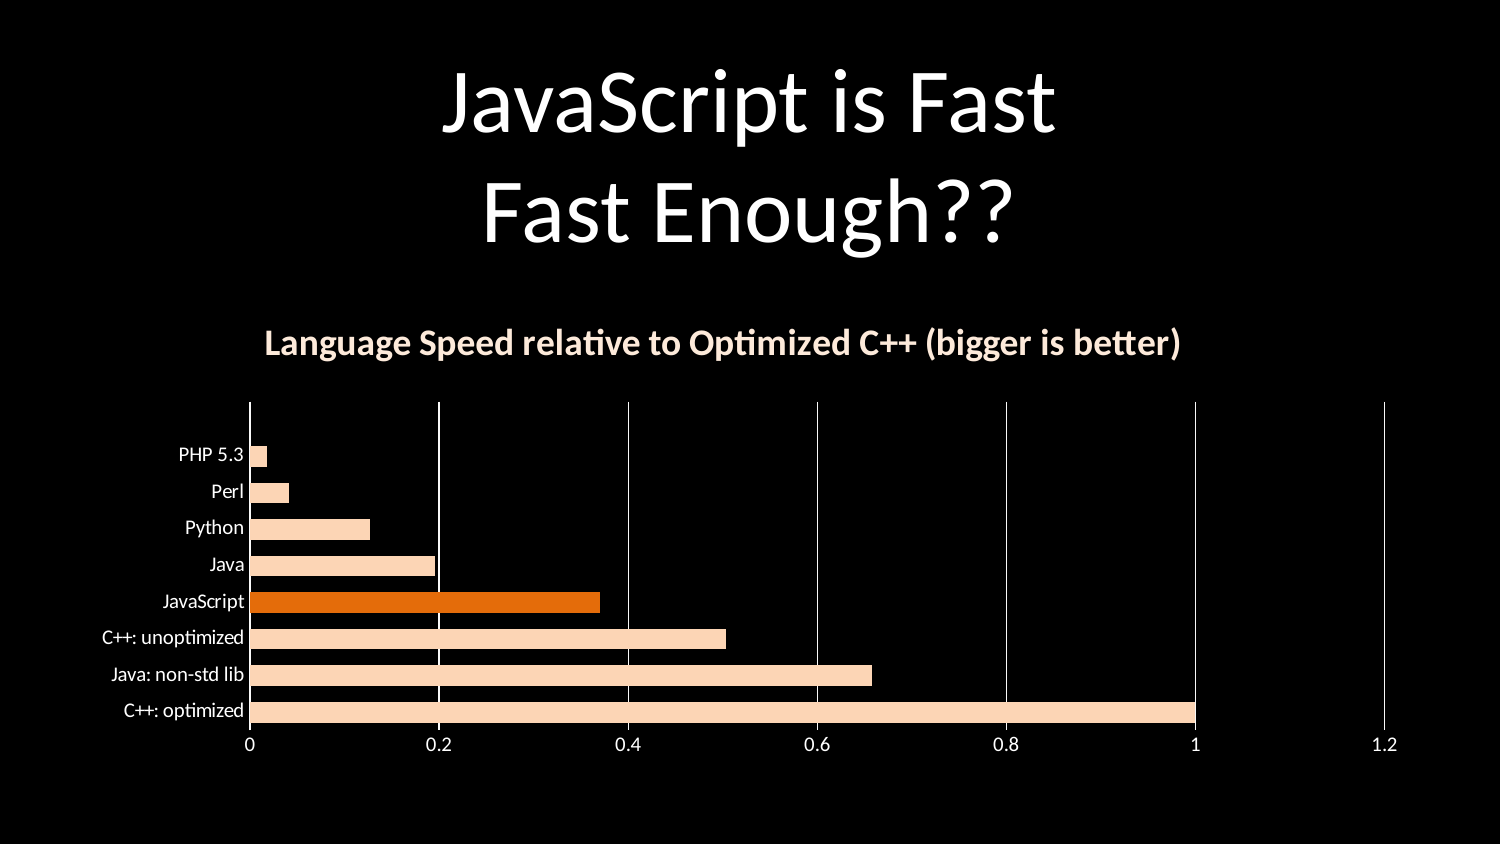

# JavaScript is Fast Fast Enough??

### Chart: Language Speed relative to Optimized C++ (bigger is better)

| Category |  |
|---|---|
| C++: optimized | 1.0 |
| Java: non-std lib | 0.657935285053929 |
| C++: unoptimized | 0.503537735849057 |
| JavaScript | 0.370338248048569 |
| Java | 0.196028922300011 |
| Python | 0.126922791112432 |
| Perl | 0.040889612410524 |
| PHP 5.3 | 0.0179815972880214 |